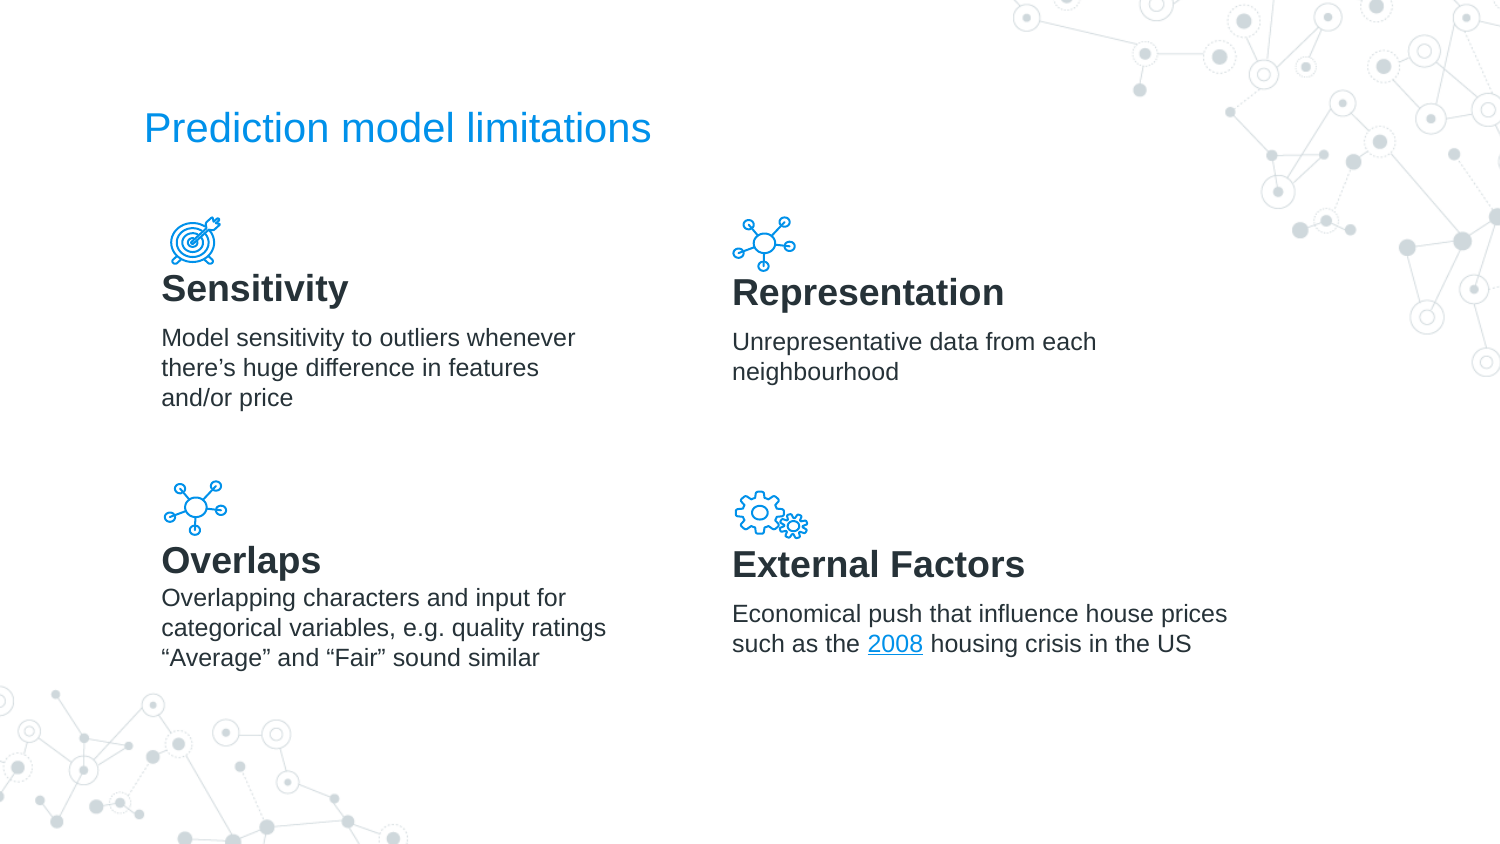

# Prediction model limitations

Sensitivity
Model sensitivity to outliers whenever there’s huge difference in features and/or price
Representation
Unrepresentative data from each neighbourhood

Overlaps
Overlapping characters and input for categorical variables, e.g. quality ratings “Average” and “Fair” sound similar
External Factors
Economical push that influence house prices such as the 2008 housing crisis in the US